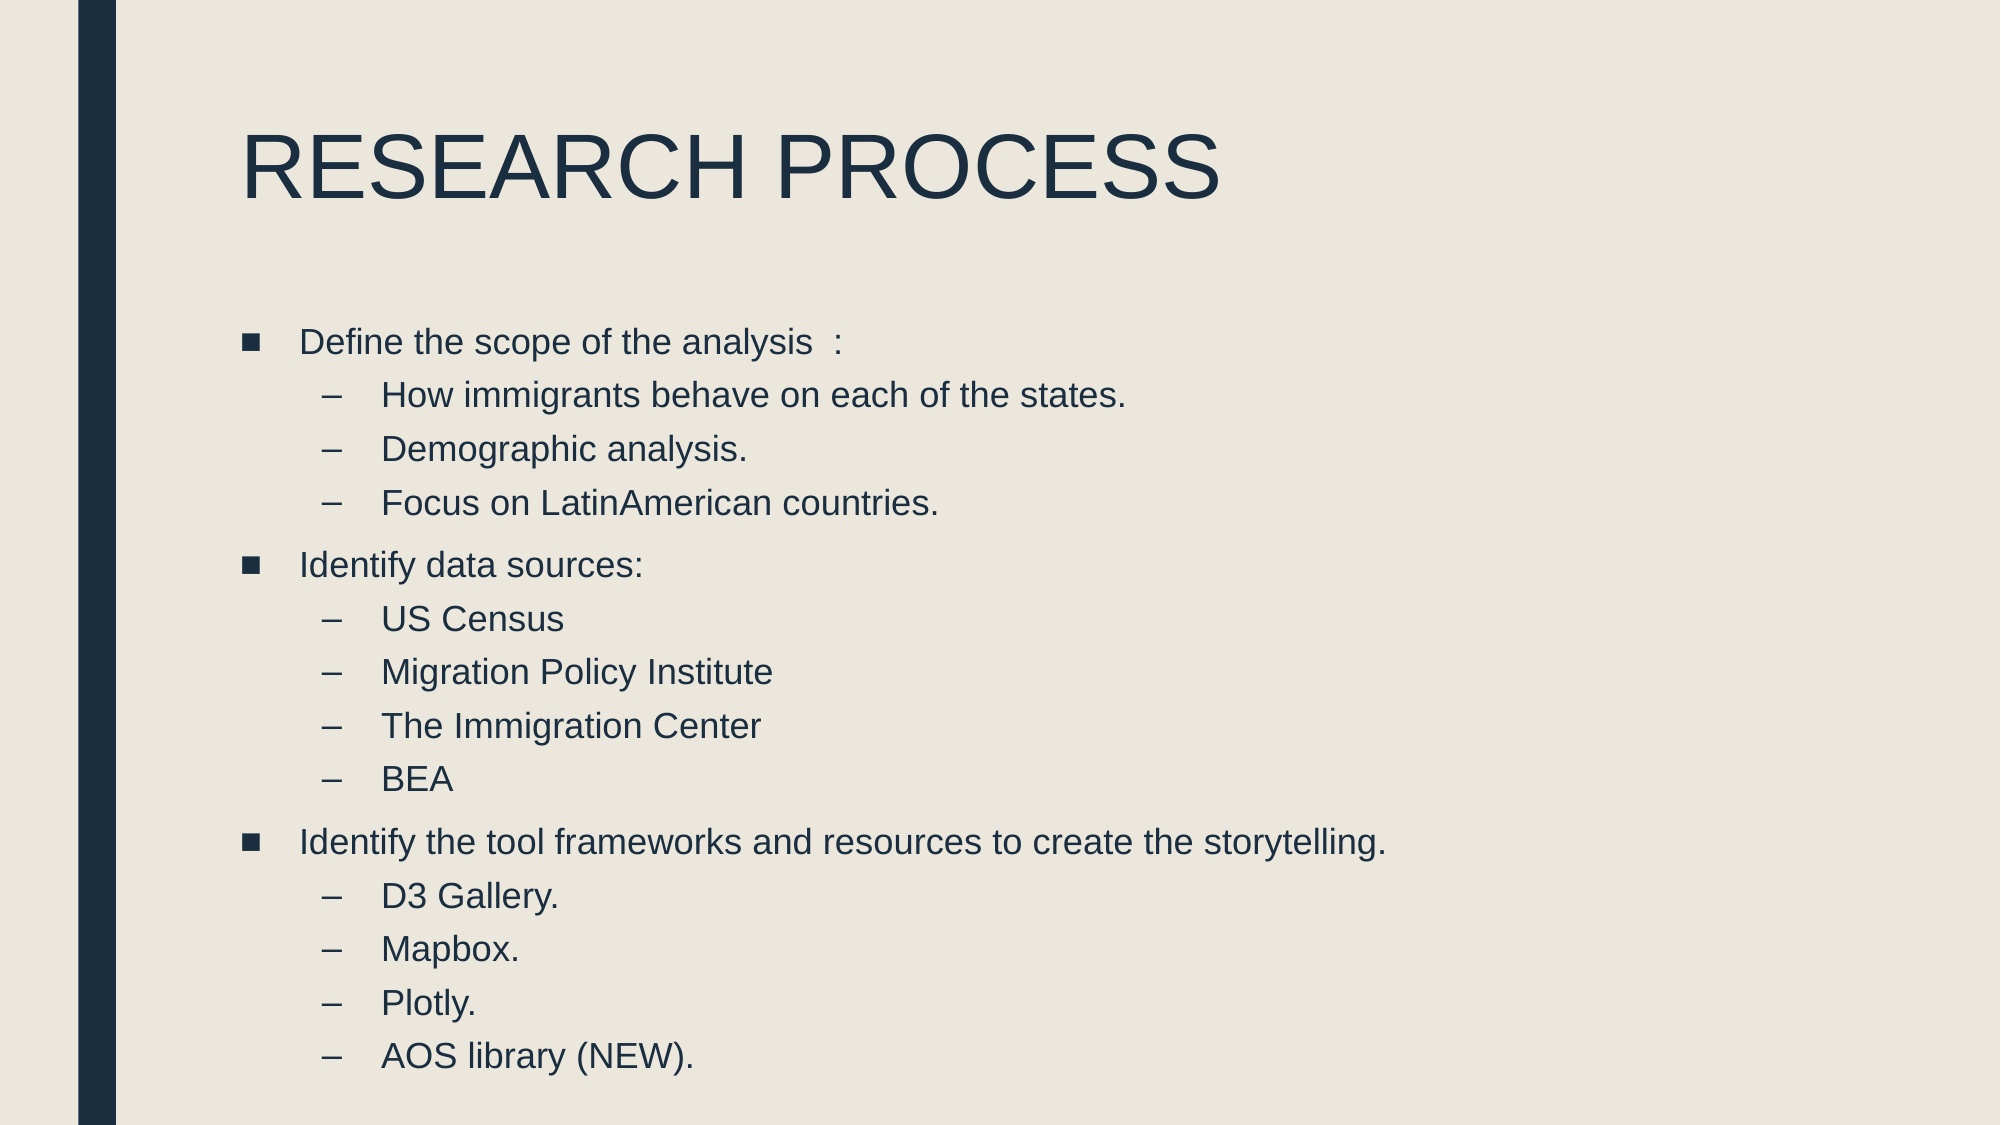

# RESEARCH PROCESS
Define the scope of the analysis  :
How immigrants behave on each of the states.
Demographic analysis.
Focus on LatinAmerican countries.
Identify data sources:
US Census
Migration Policy Institute
The Immigration Center
BEA
Identify the tool frameworks and resources to create the storytelling.
D3 Gallery.
Mapbox.
Plotly.
AOS library (NEW).